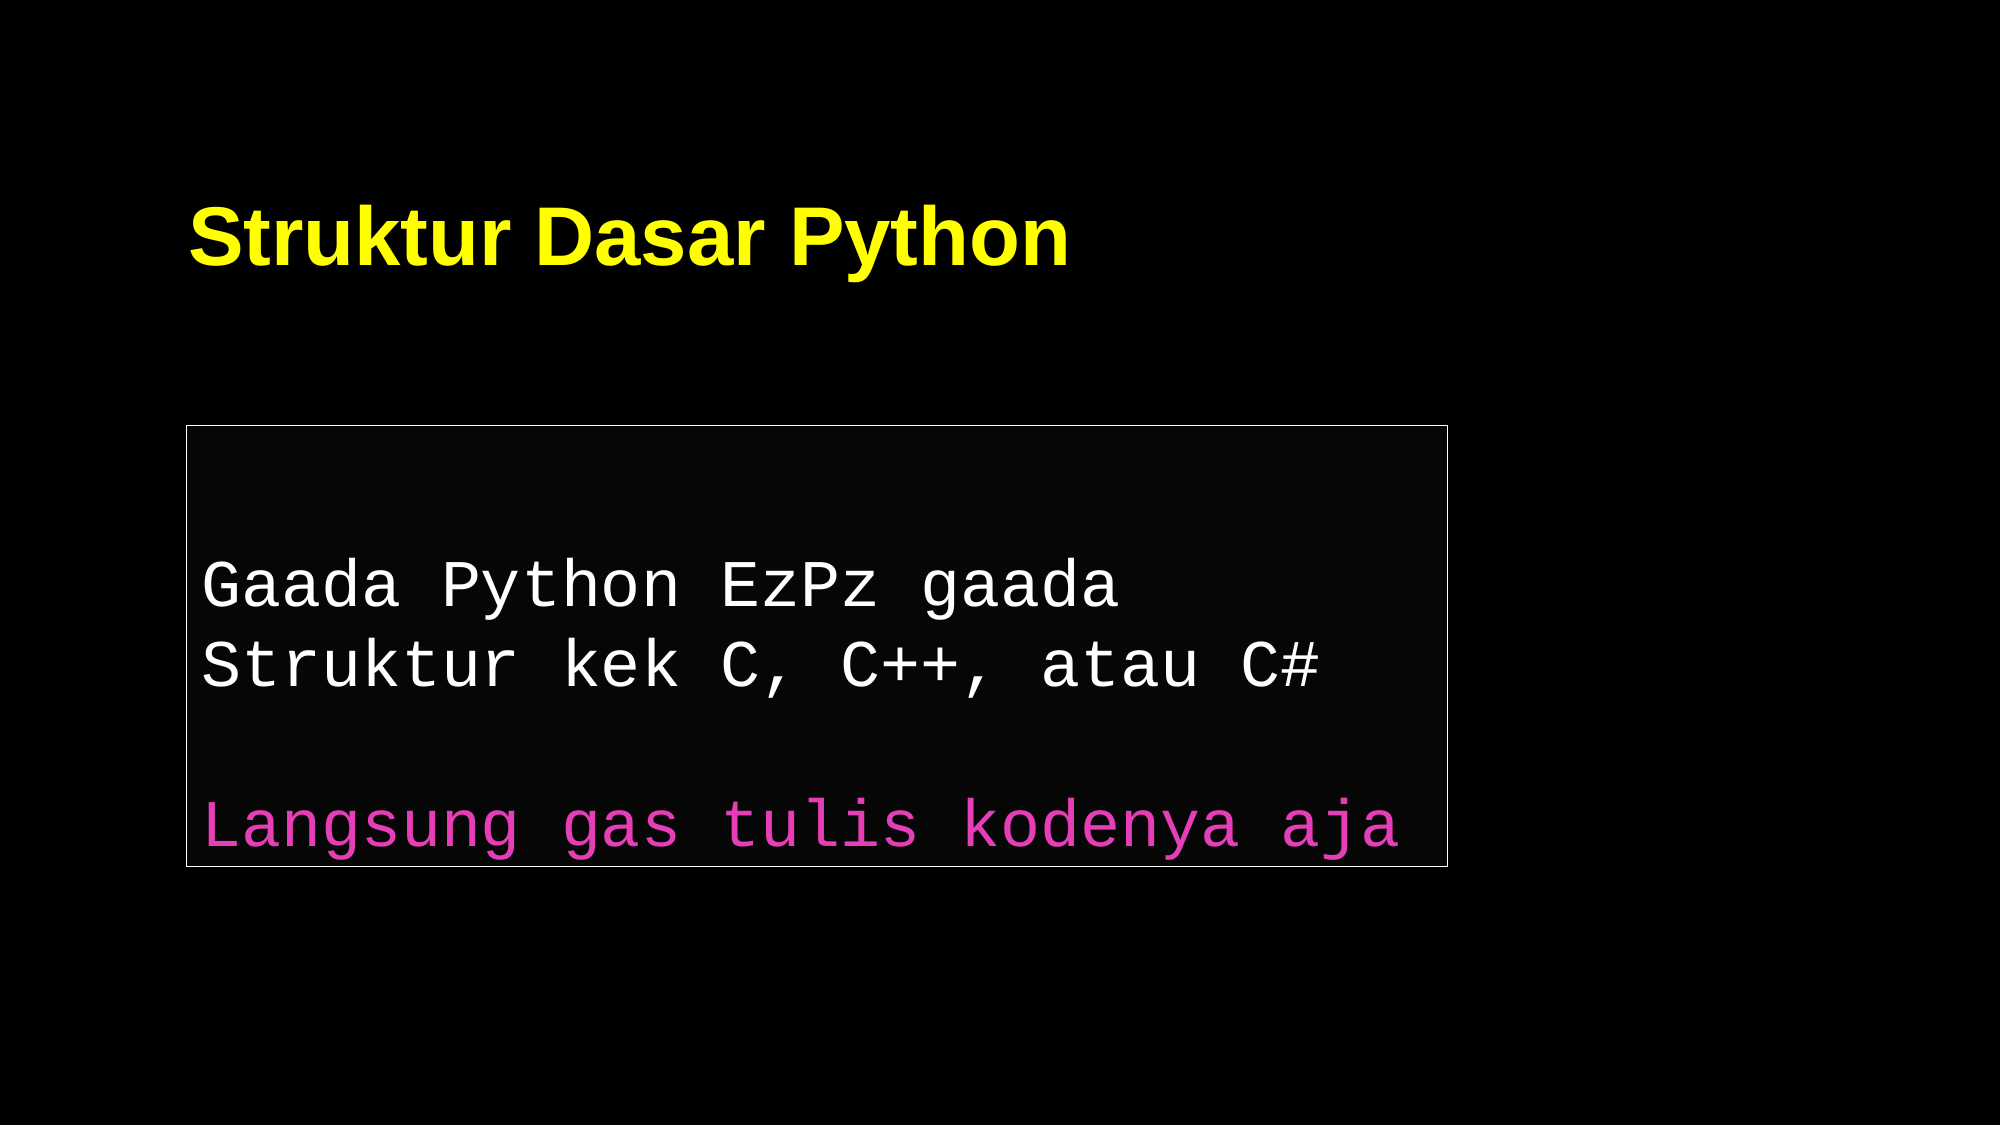

# Struktur Dasar Python
Gaada Python EzPz gaada Struktur kek C, C++, atau C#

Langsung gas tulis kodenya aja